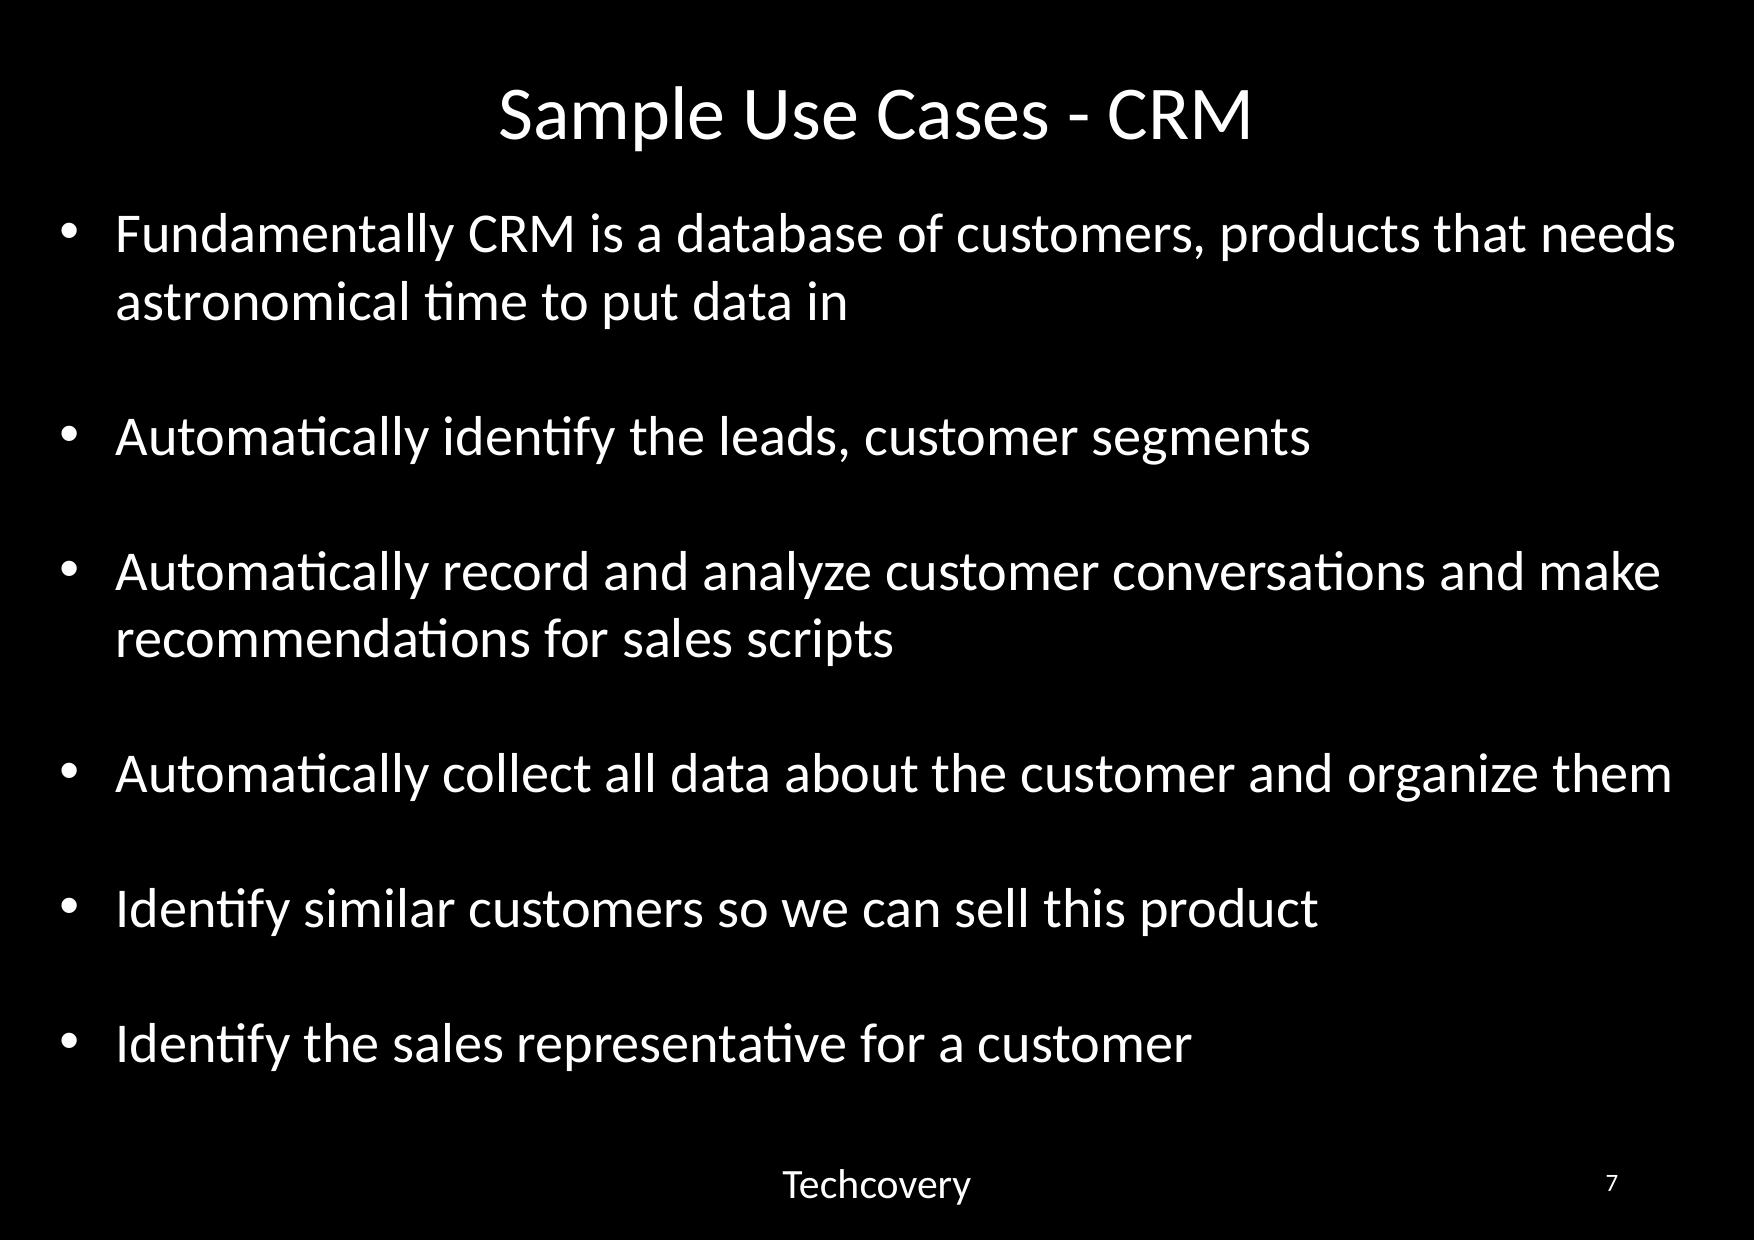

# Sample Use Cases - CRM
Fundamentally CRM is a database of customers, products that needs astronomical time to put data in

Automatically identify the leads, customer segments

Automatically record and analyze customer conversations and make recommendations for sales scripts

Automatically collect all data about the customer and organize them

Identify similar customers so we can sell this product

Identify the sales representative for a customer
Techcovery
7